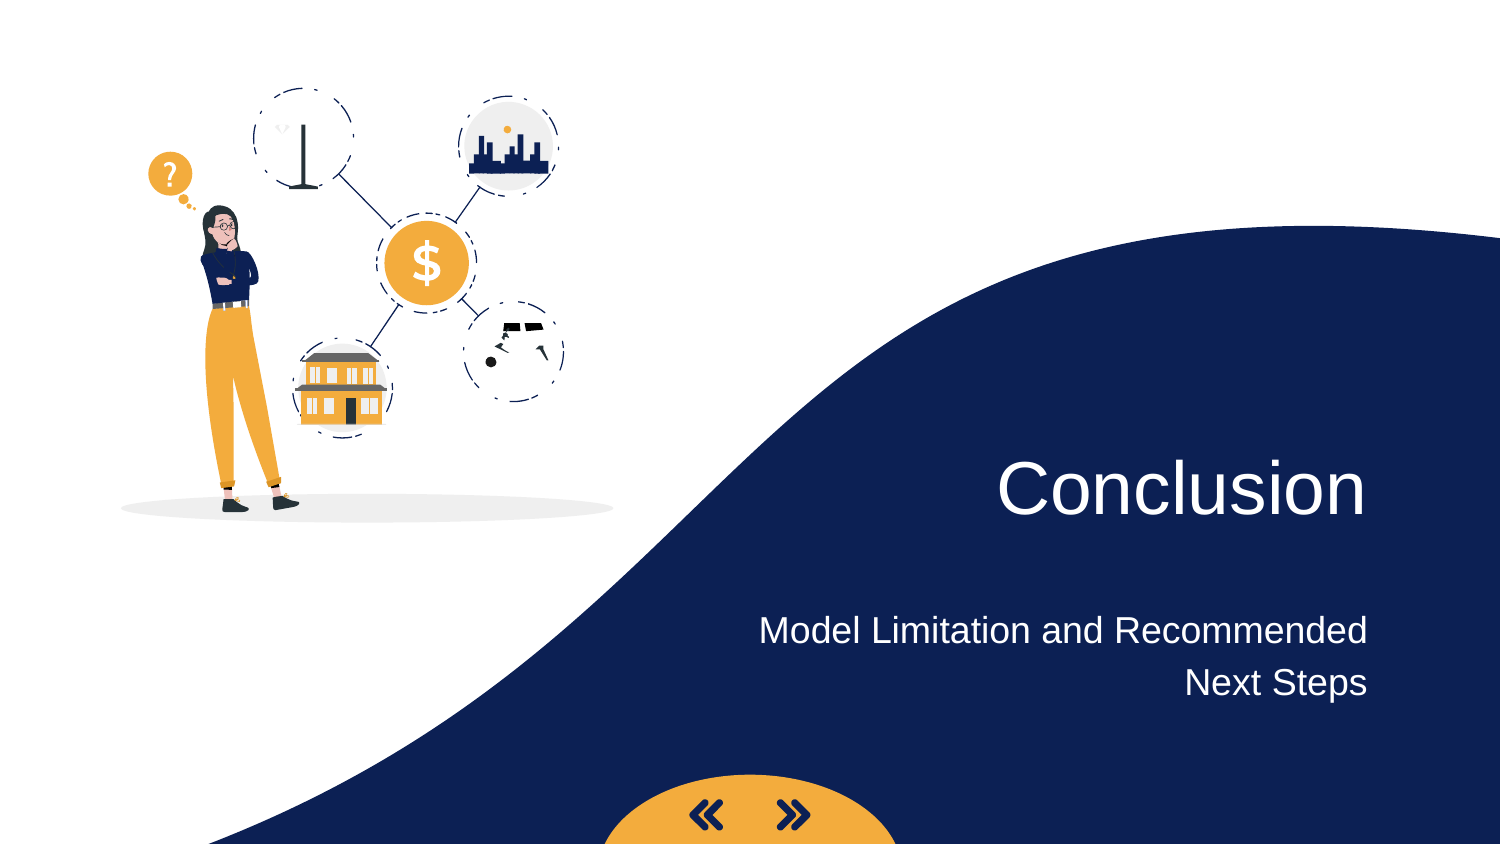

# Conclusion
Model Limitation and Recommended Next Steps